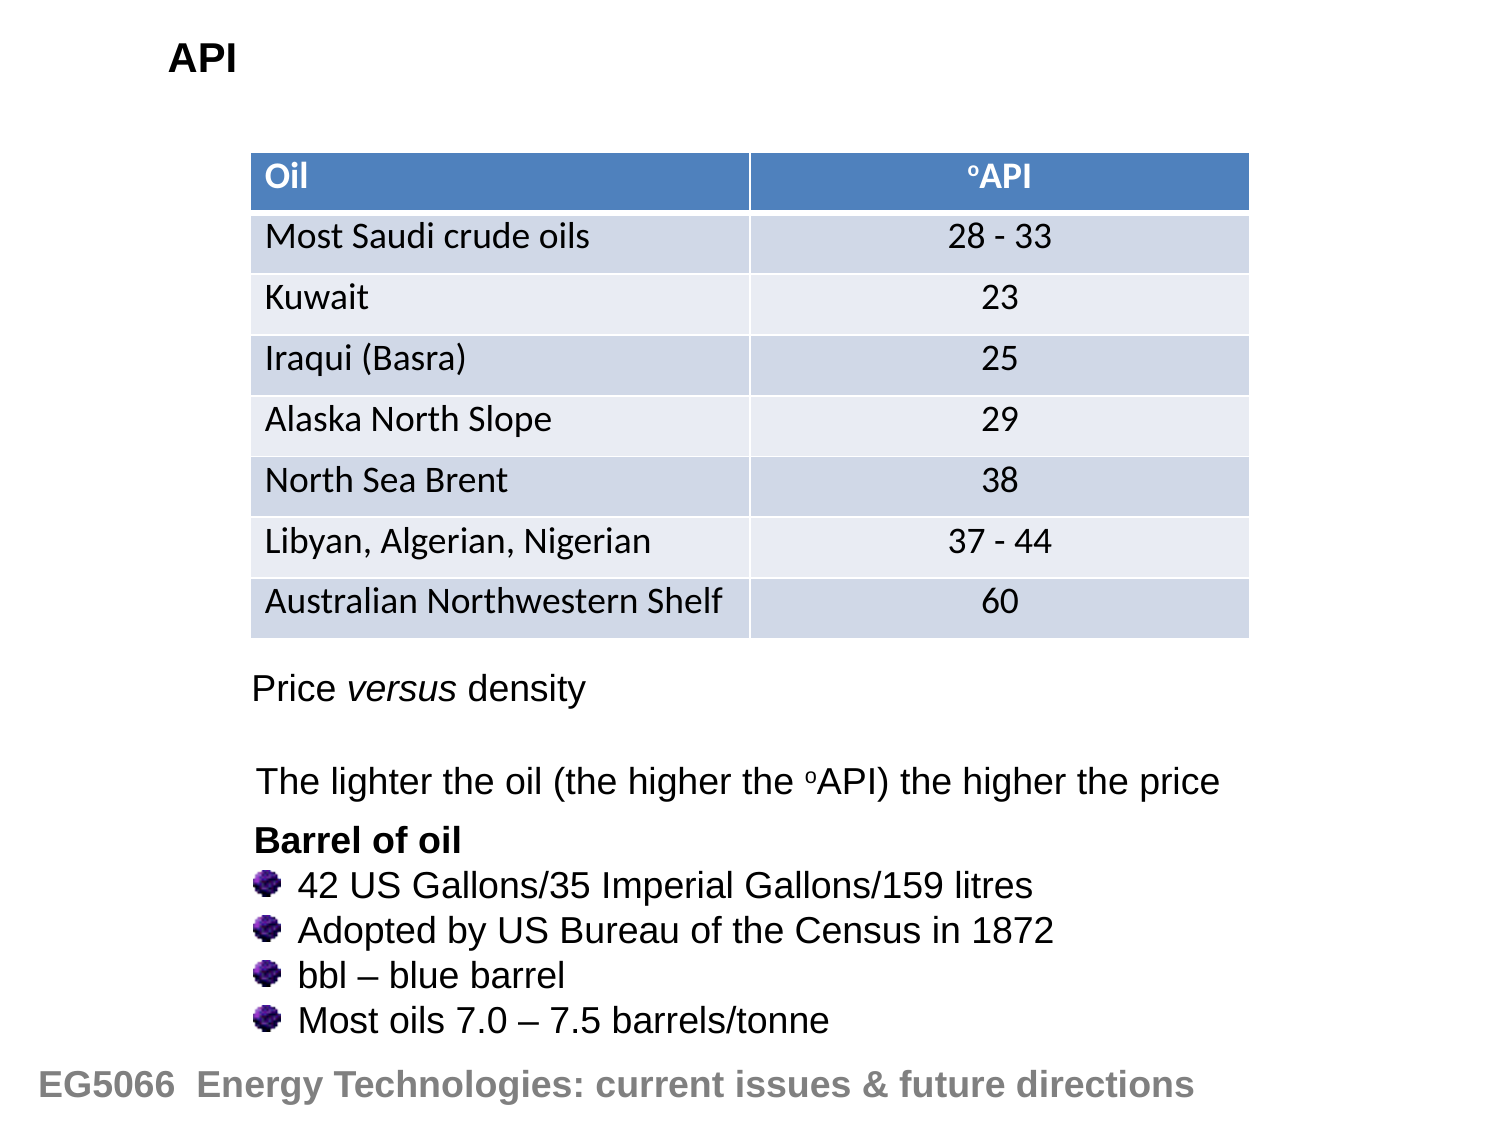

API
| Oil | oAPI |
| --- | --- |
| Most Saudi crude oils | 28 - 33 |
| Kuwait | 23 |
| Iraqui (Basra) | 25 |
| Alaska North Slope | 29 |
| North Sea Brent | 38 |
| Libyan, Algerian, Nigerian | 37 - 44 |
| Australian Northwestern Shelf | 60 |
Price versus density
The lighter the oil (the higher the oAPI) the higher the price
Barrel of oil
42 US Gallons/35 Imperial Gallons/159 litres
Adopted by US Bureau of the Census in 1872
bbl – blue barrel
Most oils 7.0 – 7.5 barrels/tonne
EG5066  Energy Technologies: current issues & future directions